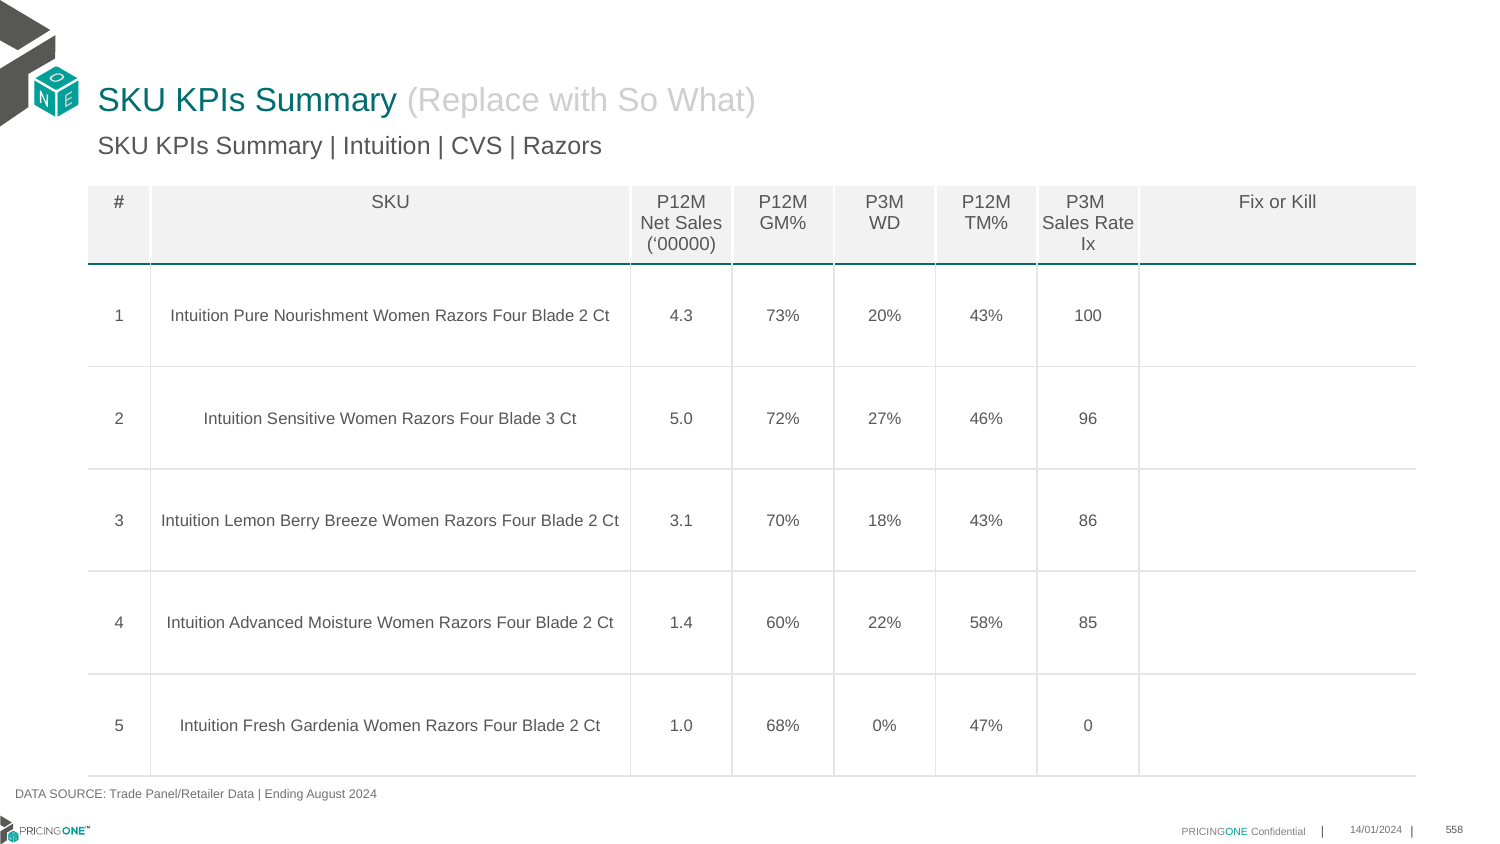

# SKU KPIs Summary (Replace with So What)
SKU KPIs Summary | Intuition | CVS | Razors
| # | SKU | P12M Net Sales (‘00000) | P12M GM% | P3M WD | P12M TM% | P3M Sales Rate Ix | Fix or Kill |
| --- | --- | --- | --- | --- | --- | --- | --- |
| 1 | Intuition Pure Nourishment Women Razors Four Blade 2 Ct | 4.3 | 73% | 20% | 43% | 100 |  |
| 2 | Intuition Sensitive Women Razors Four Blade 3 Ct | 5.0 | 72% | 27% | 46% | 96 |  |
| 3 | Intuition Lemon Berry Breeze Women Razors Four Blade 2 Ct | 3.1 | 70% | 18% | 43% | 86 |  |
| 4 | Intuition Advanced Moisture Women Razors Four Blade 2 Ct | 1.4 | 60% | 22% | 58% | 85 |  |
| 5 | Intuition Fresh Gardenia Women Razors Four Blade 2 Ct | 1.0 | 68% | 0% | 47% | 0 |  |
DATA SOURCE: Trade Panel/Retailer Data | Ending August 2024

14/01/2024
558